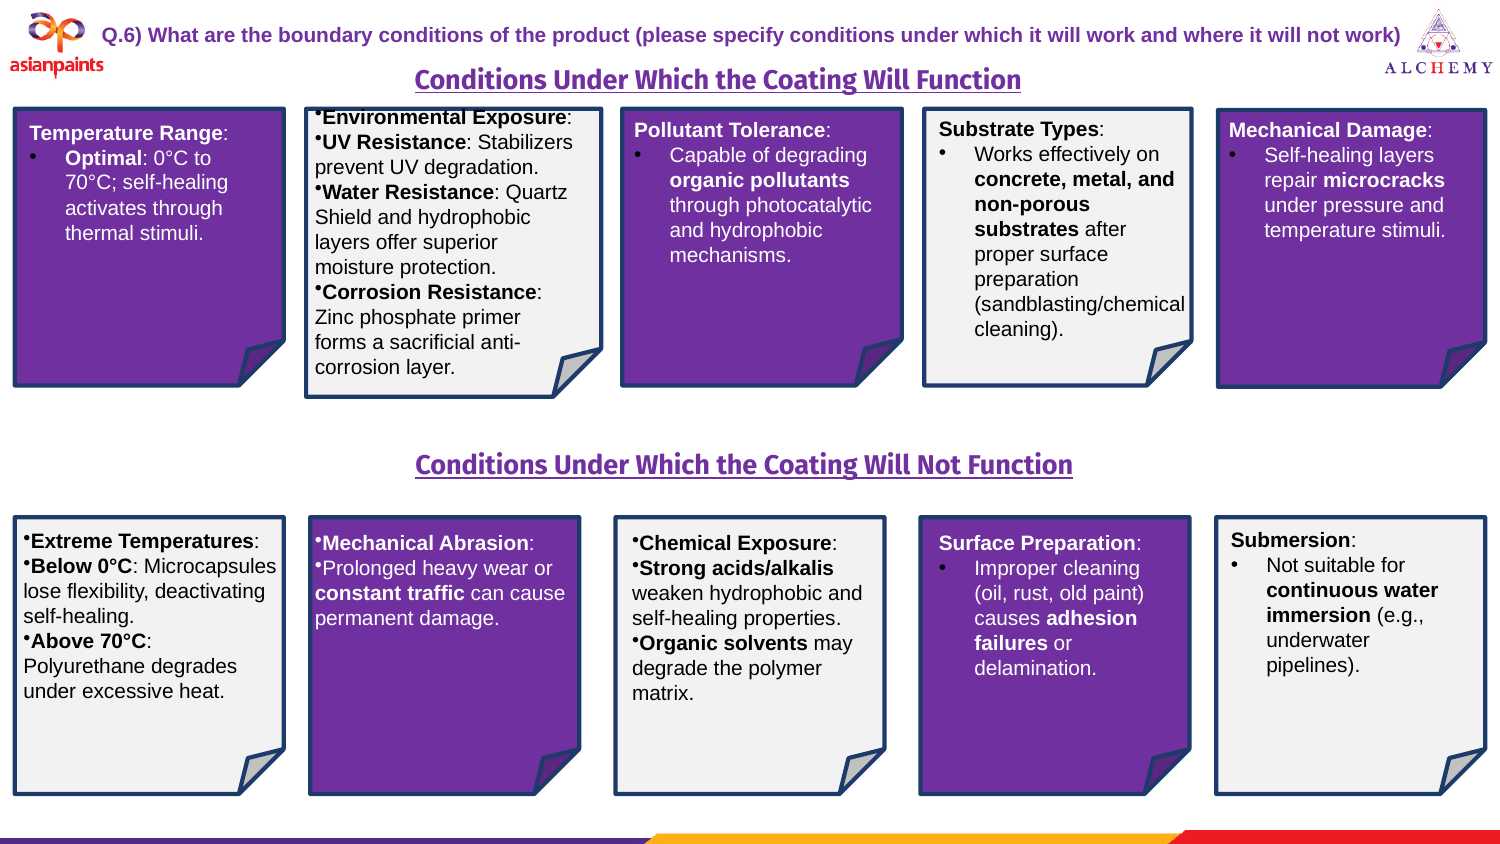

Q.6) What are the boundary conditions of the product (please specify conditions under which it will work and where it will not work)
Conditions Under Which the Coating Will Function
Environmental Exposure:
UV Resistance: Stabilizers prevent UV degradation.
Water Resistance: Quartz Shield and hydrophobic layers offer superior moisture protection.
Corrosion Resistance: Zinc phosphate primer forms a sacrificial anti-corrosion layer.

Substrate Types:
Works effectively on concrete, metal, and non-porous substrates after proper surface preparation (sandblasting/chemical cleaning).

Pollutant Tolerance:
Capable of degrading organic pollutants through photocatalytic and hydrophobic mechanisms.
Mechanical Damage:
Self-healing layers repair microcracks under pressure and temperature stimuli.

Temperature Range:
Optimal: 0°C to 70°C; self-healing activates through thermal stimuli.

Conditions Under Which the Coating Will Not Function

Extreme Temperatures:
Below 0°C: Microcapsules lose flexibility, deactivating self-healing.
Above 70°C: Polyurethane degrades under excessive heat.

Submersion:
Not suitable for continuous water immersion (e.g., underwater pipelines).
Chemical Exposure:
Strong acids/alkalis weaken hydrophobic and self-healing properties.
Organic solvents may degrade the polymer matrix.

Mechanical Abrasion:
Prolonged heavy wear or constant traffic can cause permanent damage.

Surface Preparation:
Improper cleaning (oil, rust, old paint) causes adhesion failures or delamination.